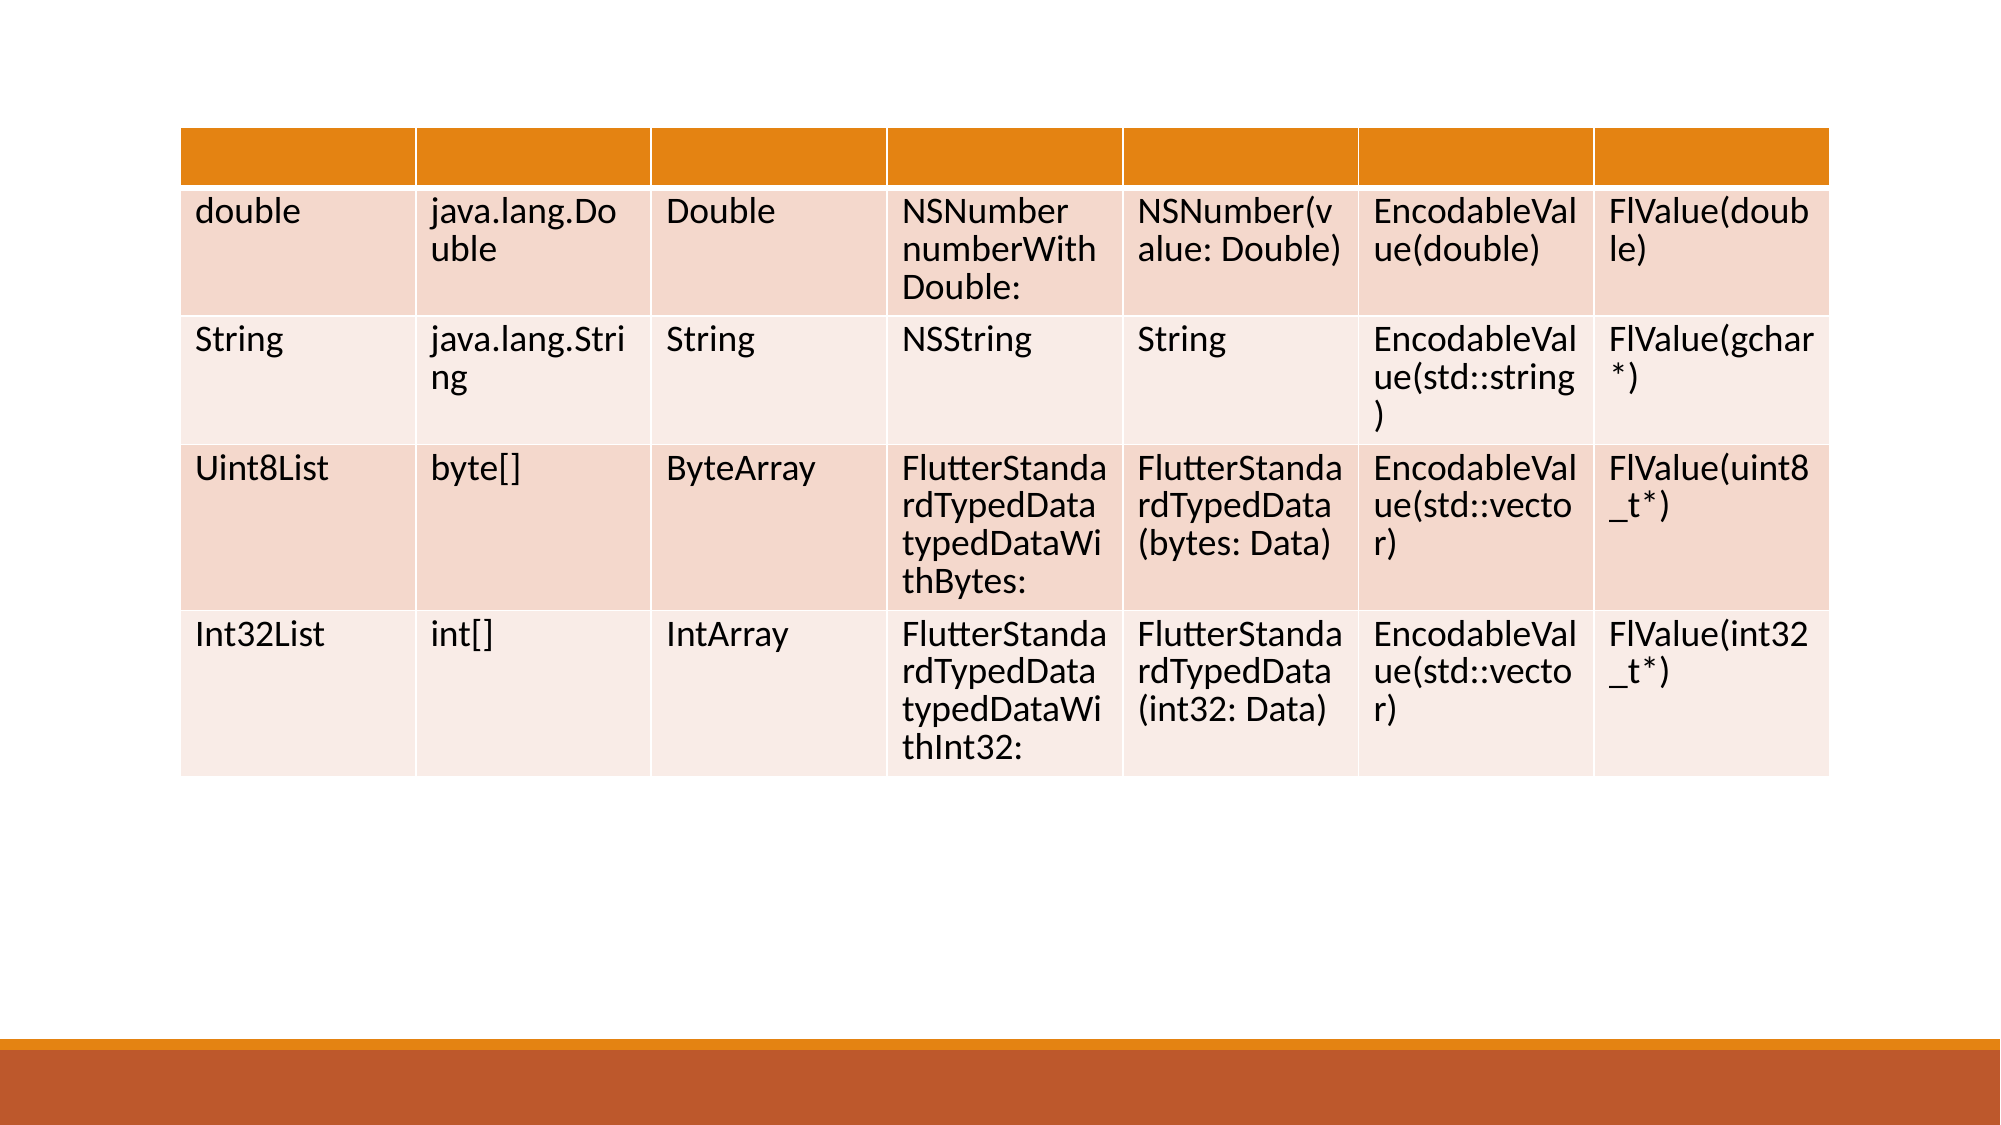

#
|  |  |  |  |  |  |  |
| --- | --- | --- | --- | --- | --- | --- |
| double | java.lang.Double | Double | NSNumber numberWithDouble: | NSNumber(value: Double) | EncodableValue(double) | FlValue(double) |
| String | java.lang.String | String | NSString | String | EncodableValue(std::string) | FlValue(gchar\*) |
| Uint8List | byte[] | ByteArray | FlutterStandardTypedData typedDataWithBytes: | FlutterStandardTypedData(bytes: Data) | EncodableValue(std::vector) | FlValue(uint8\_t\*) |
| Int32List | int[] | IntArray | FlutterStandardTypedData typedDataWithInt32: | FlutterStandardTypedData(int32: Data) | EncodableValue(std::vector) | FlValue(int32\_t\*) |